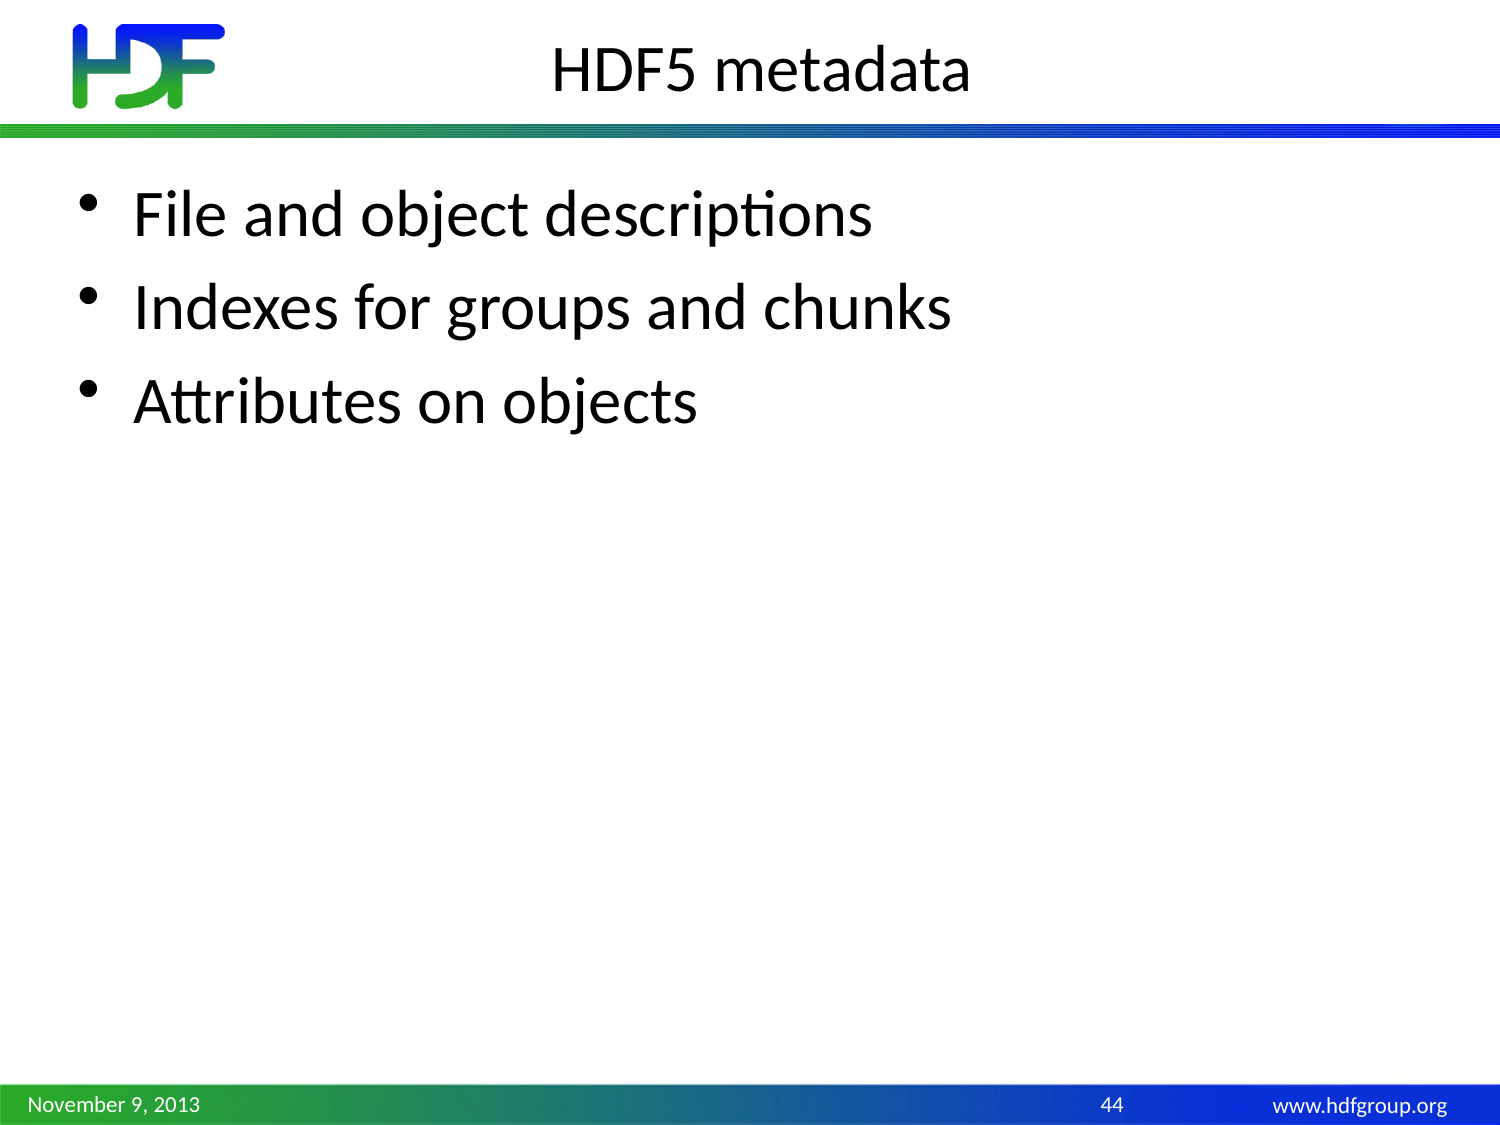

# HDF5 metadata
File and object descriptions
Indexes for groups and chunks
Attributes on objects
November 9, 2013
44